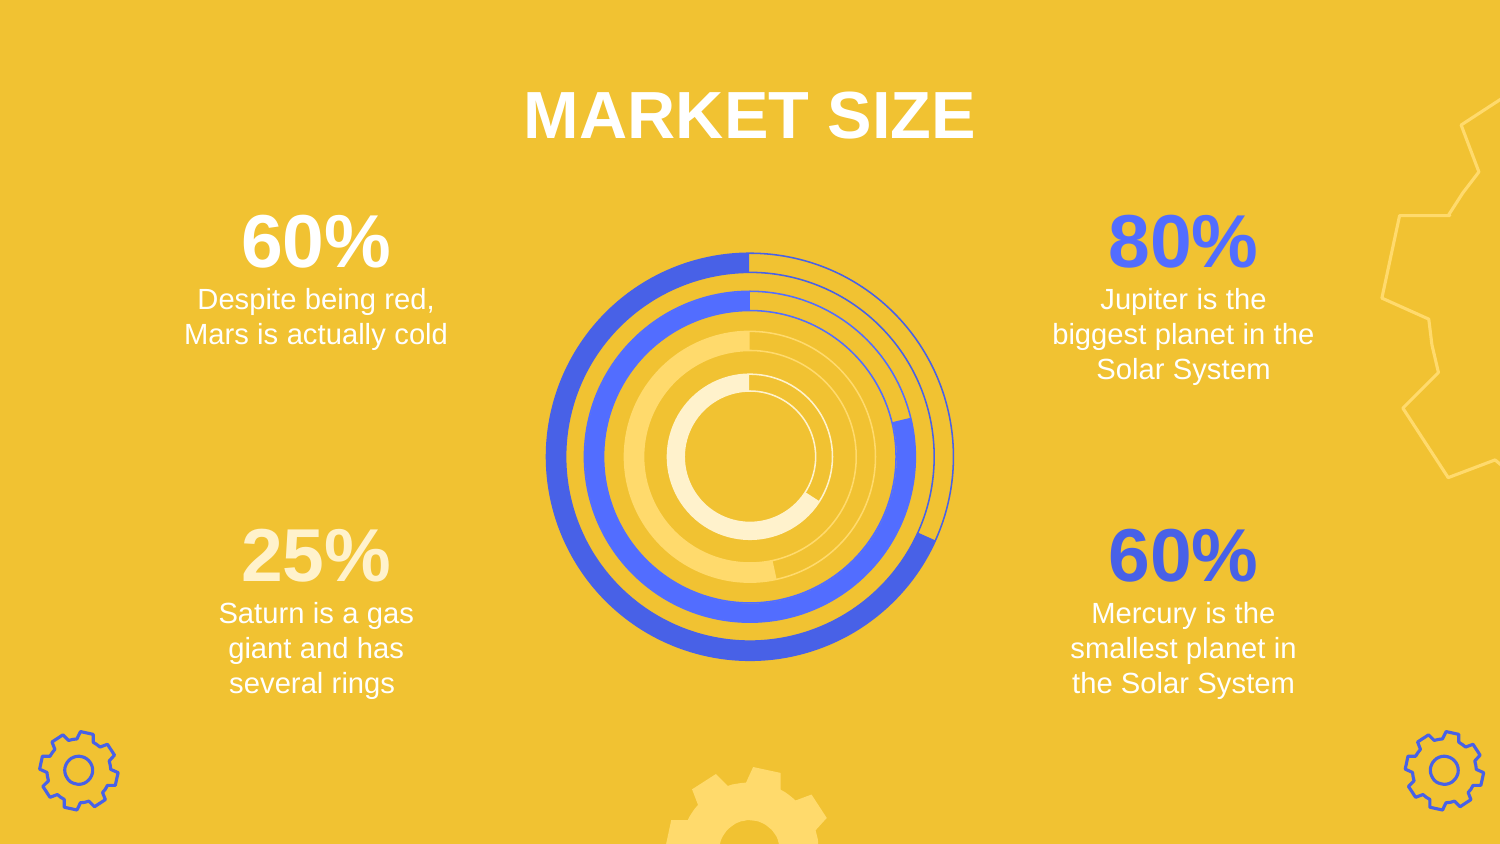

MARKET SIZE
# 60%
80%

Despite being red, Mars is actually cold
Jupiter is the biggest planet in the Solar System

25%
60%
Saturn is a gas giant and has several rings
Mercury is the smallest planet in the Solar System